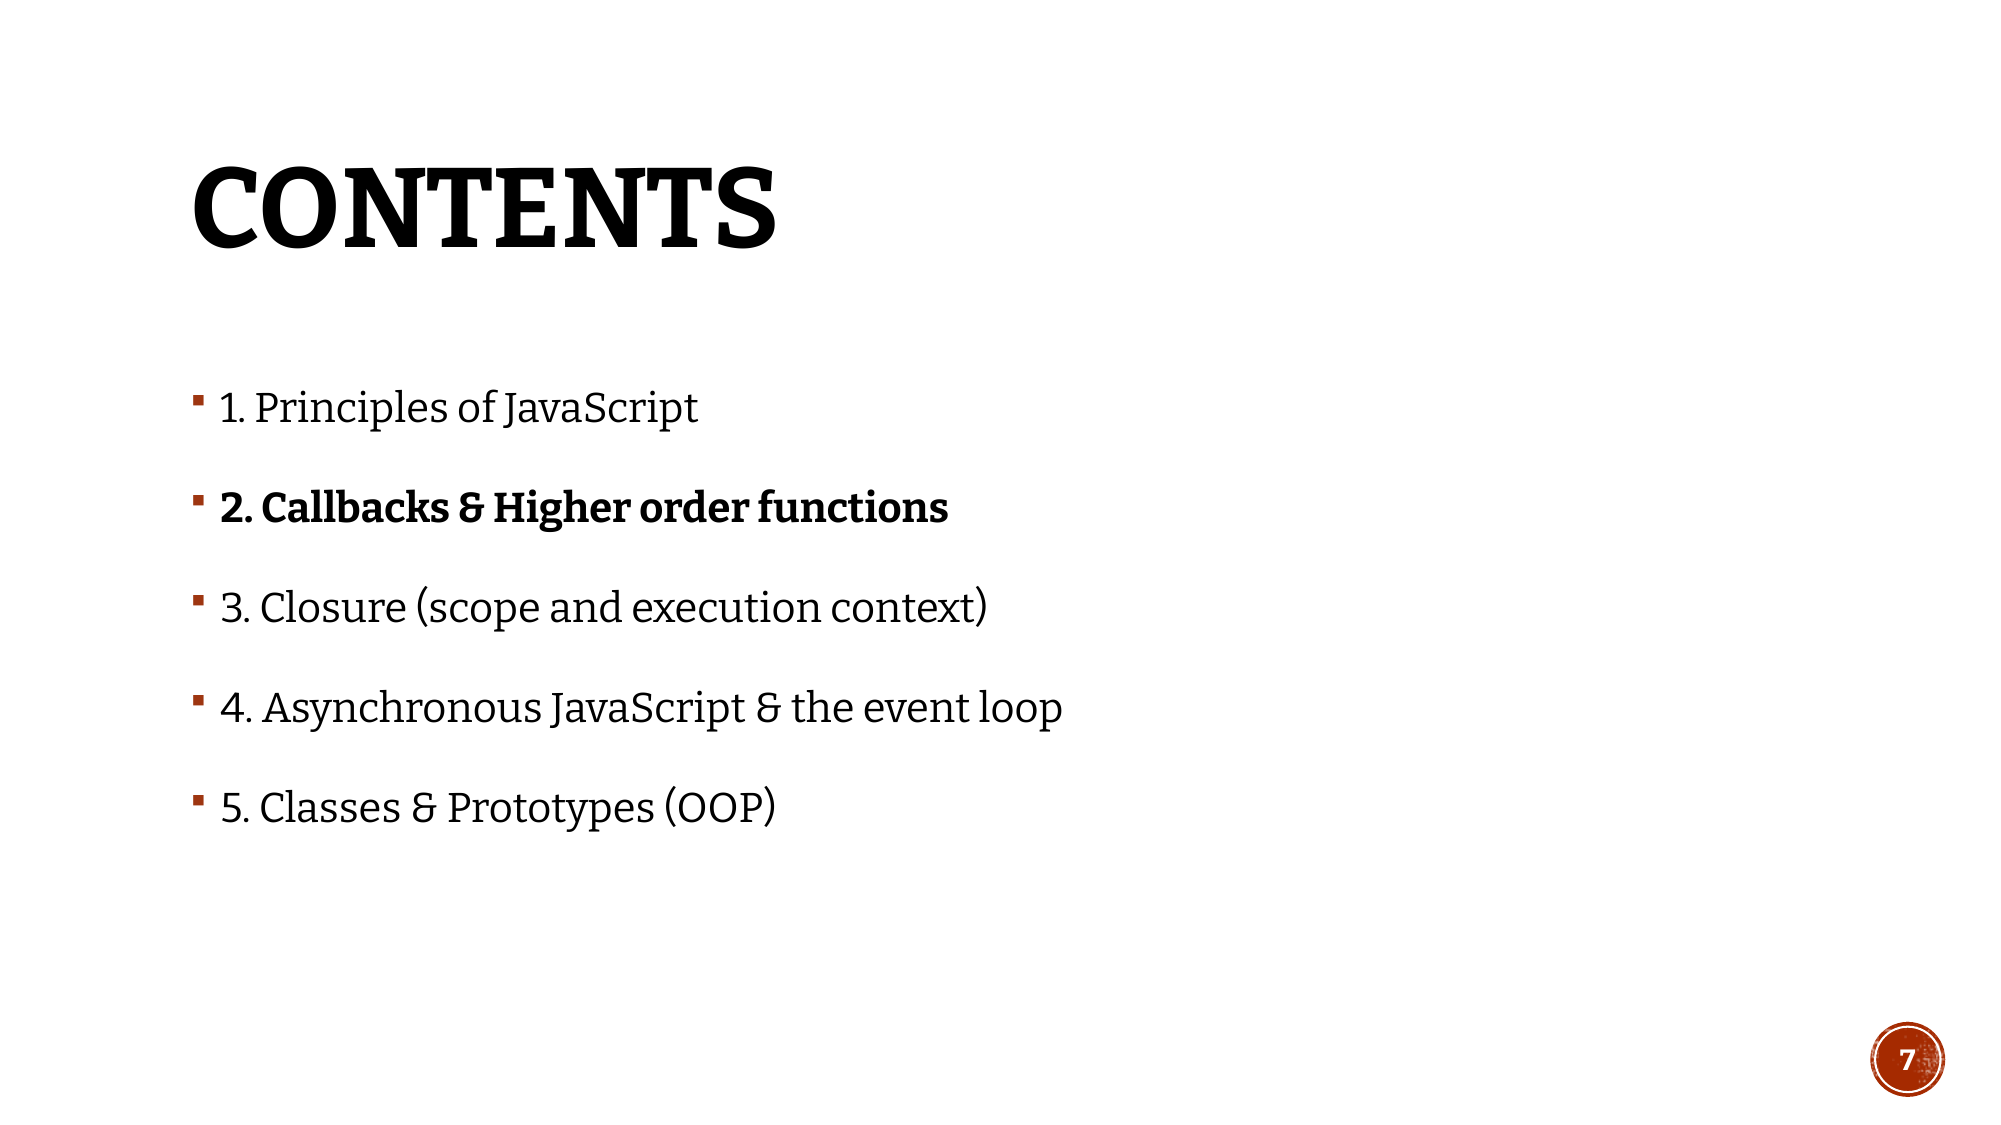

# Contents
1. Principles of JavaScript
2. Callbacks & Higher order functions
3. Closure (scope and execution context)
4. Asynchronous JavaScript & the event loop
5. Classes & Prototypes (OOP)
7